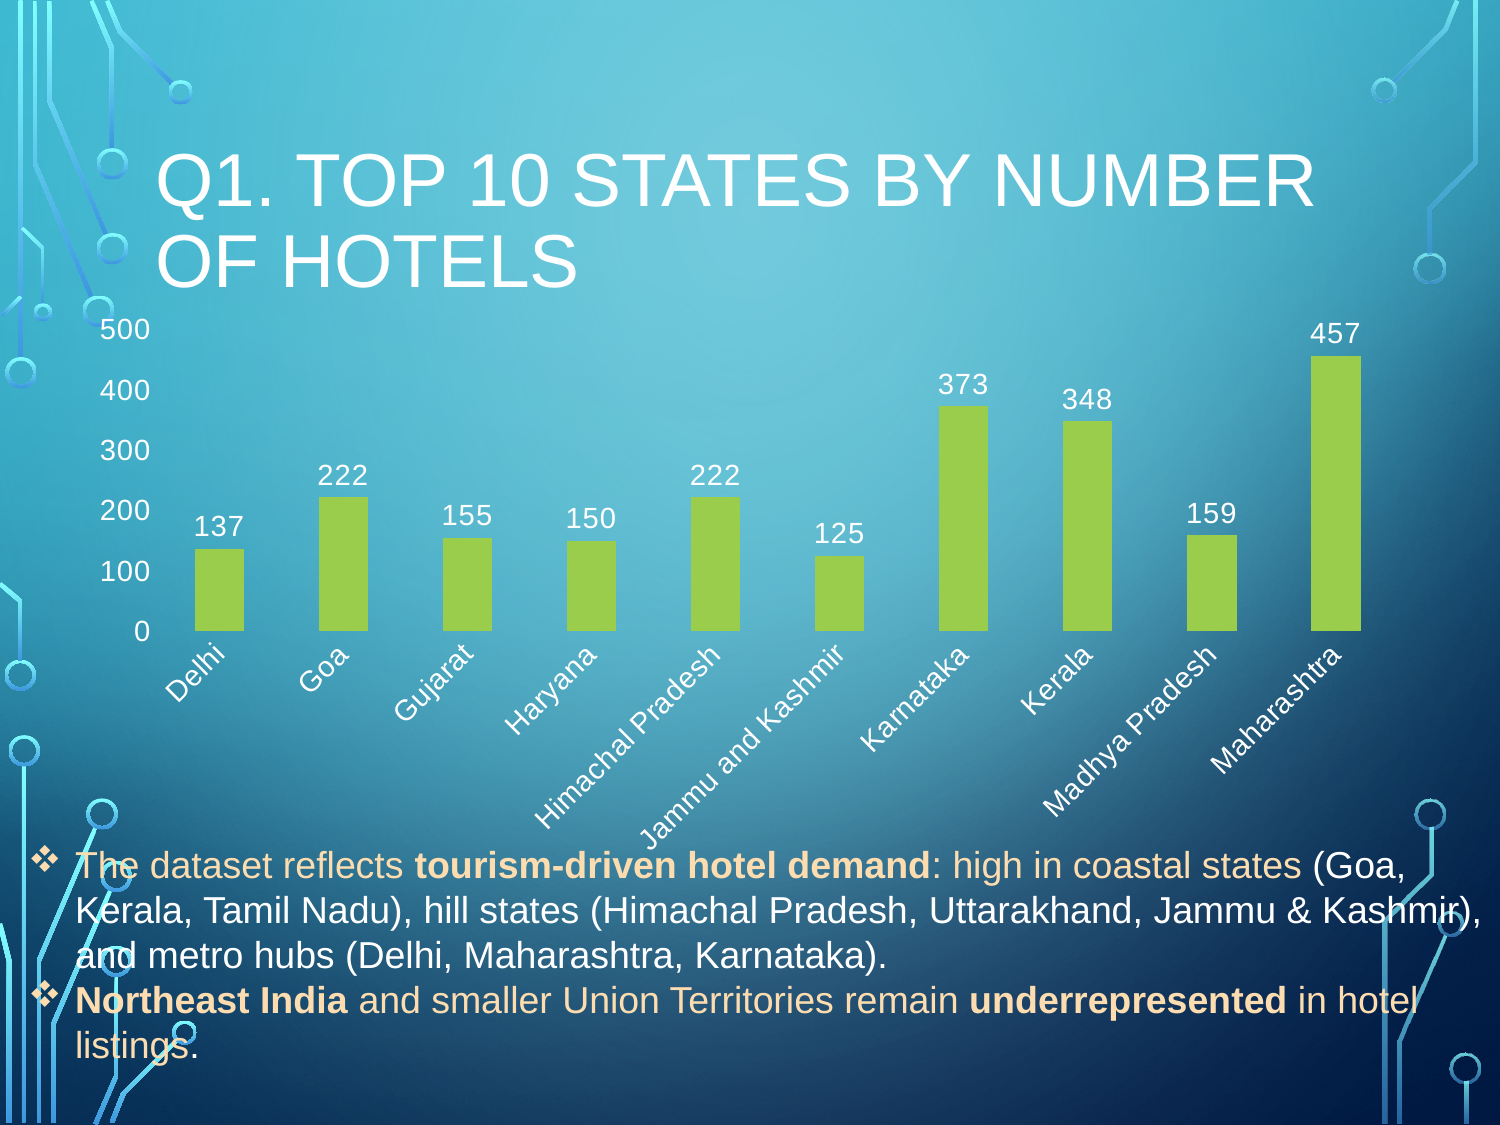

# Q1. Top 10 States by Number of Hotels

### Chart

| Category | Total |
|---|---|
| Delhi | 137.0 |
| Goa | 222.0 |
| Gujarat | 155.0 |
| Haryana | 150.0 |
| Himachal Pradesh | 222.0 |
| Jammu and Kashmir | 125.0 |
| Karnataka | 373.0 |
| Kerala | 348.0 |
| Madhya Pradesh | 159.0 |
| Maharashtra | 457.0 |
The dataset reflects tourism-driven hotel demand: high in coastal states (Goa, Kerala, Tamil Nadu), hill states (Himachal Pradesh, Uttarakhand, Jammu & Kashmir), and metro hubs (Delhi, Maharashtra, Karnataka).
Northeast India and smaller Union Territories remain underrepresented in hotel listings.